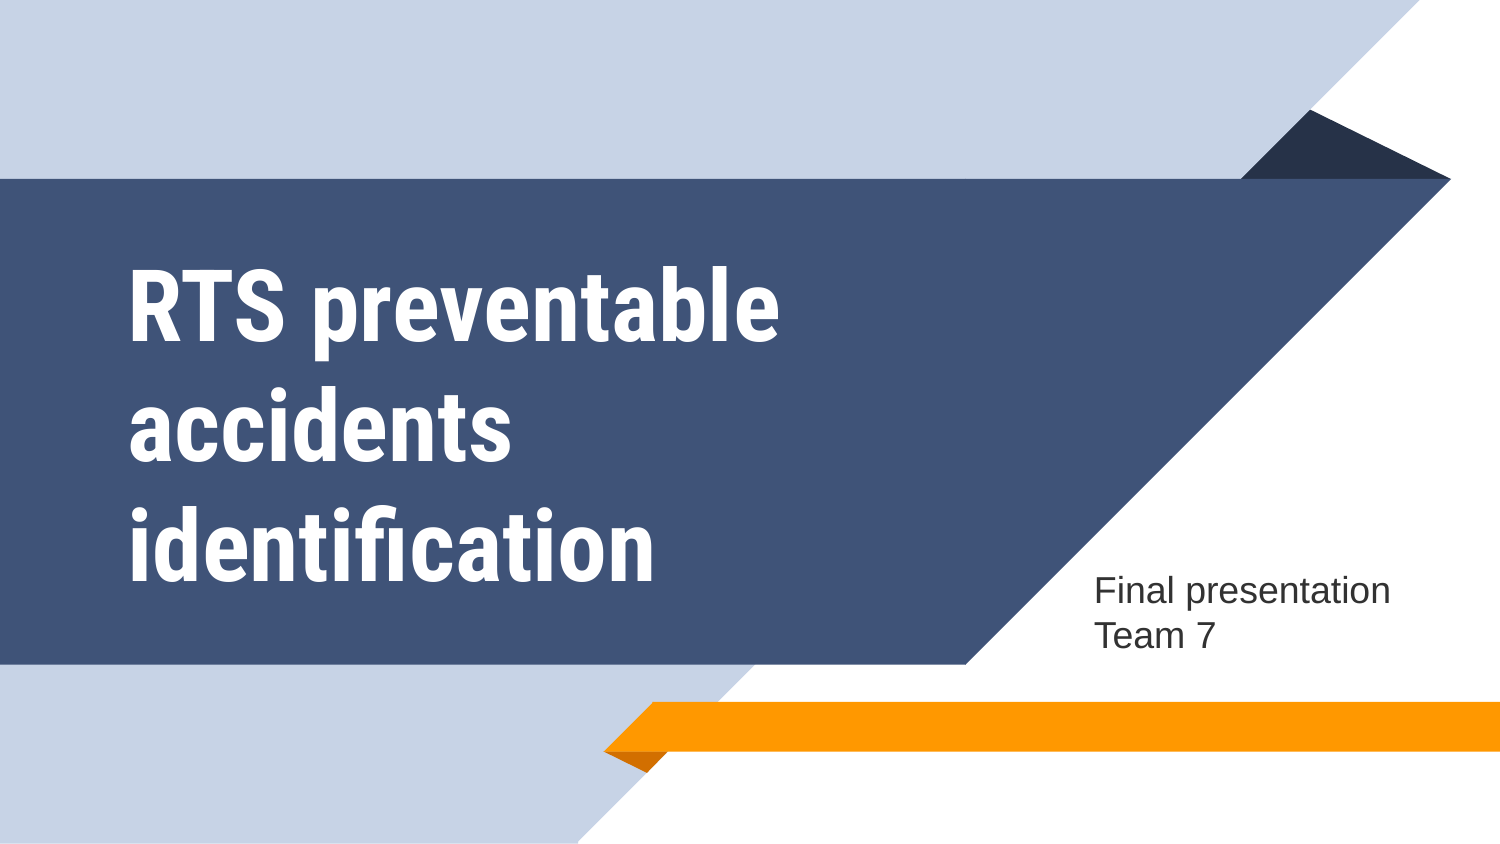

# RTS preventable accidents identification
Final presentation
Team 7